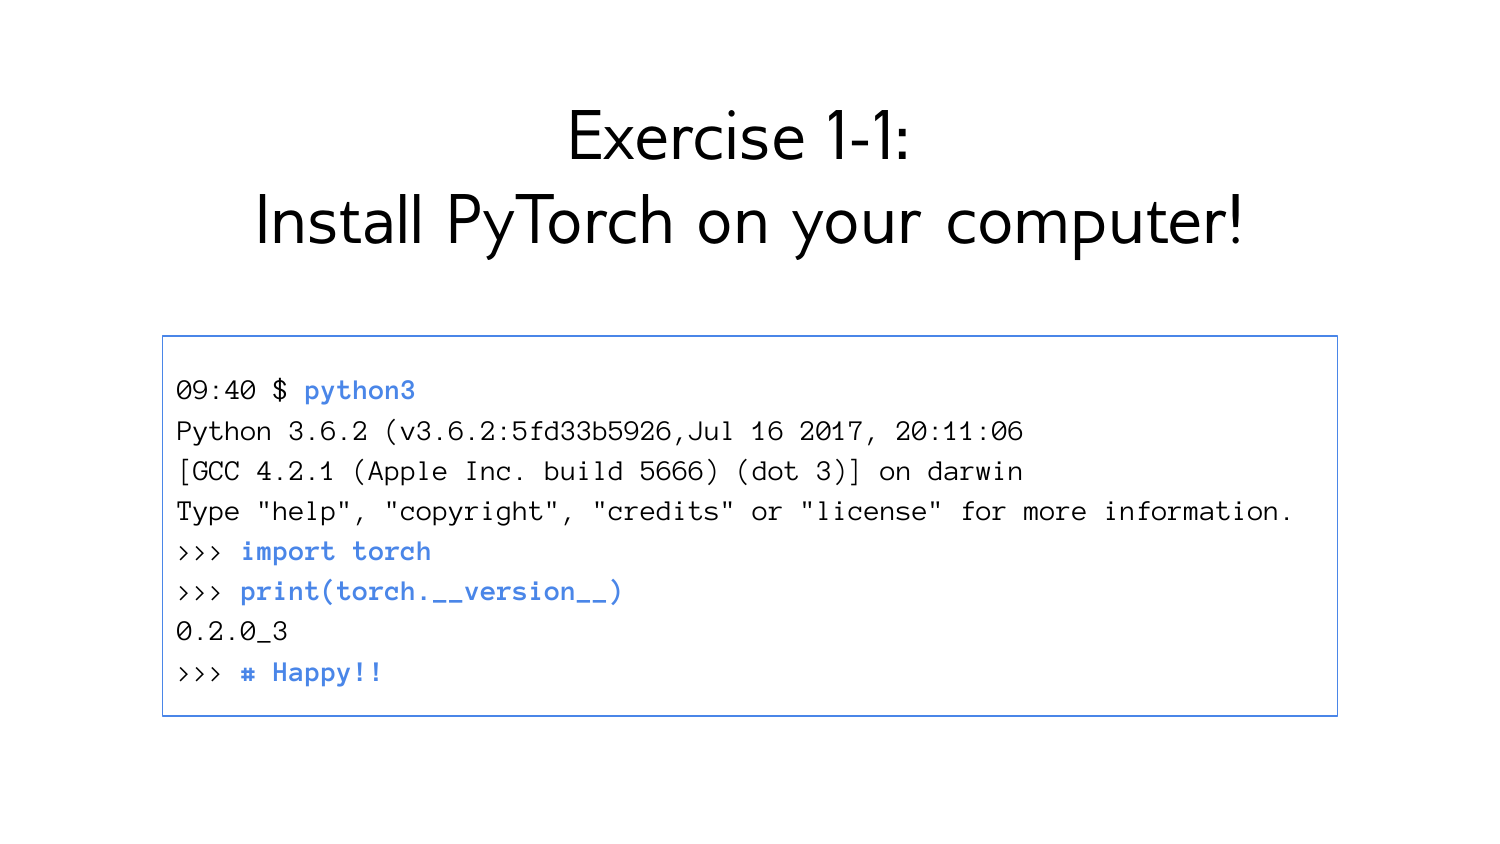

# Exercise 1-1:
Install PyTorch on your computer!
09:40 $ python3
Python 3.6.2 (v3.6.2:5fd33b5926,Jul 16 2017, 20:11:06
[GCC 4.2.1 (Apple Inc. build 5666) (dot 3)] on darwin
Type "help", "copyright", "credits" or "license" for more information.
>>> import torch
>>> print(torch.__version__)
0.2.0_3
>>> # Happy!!